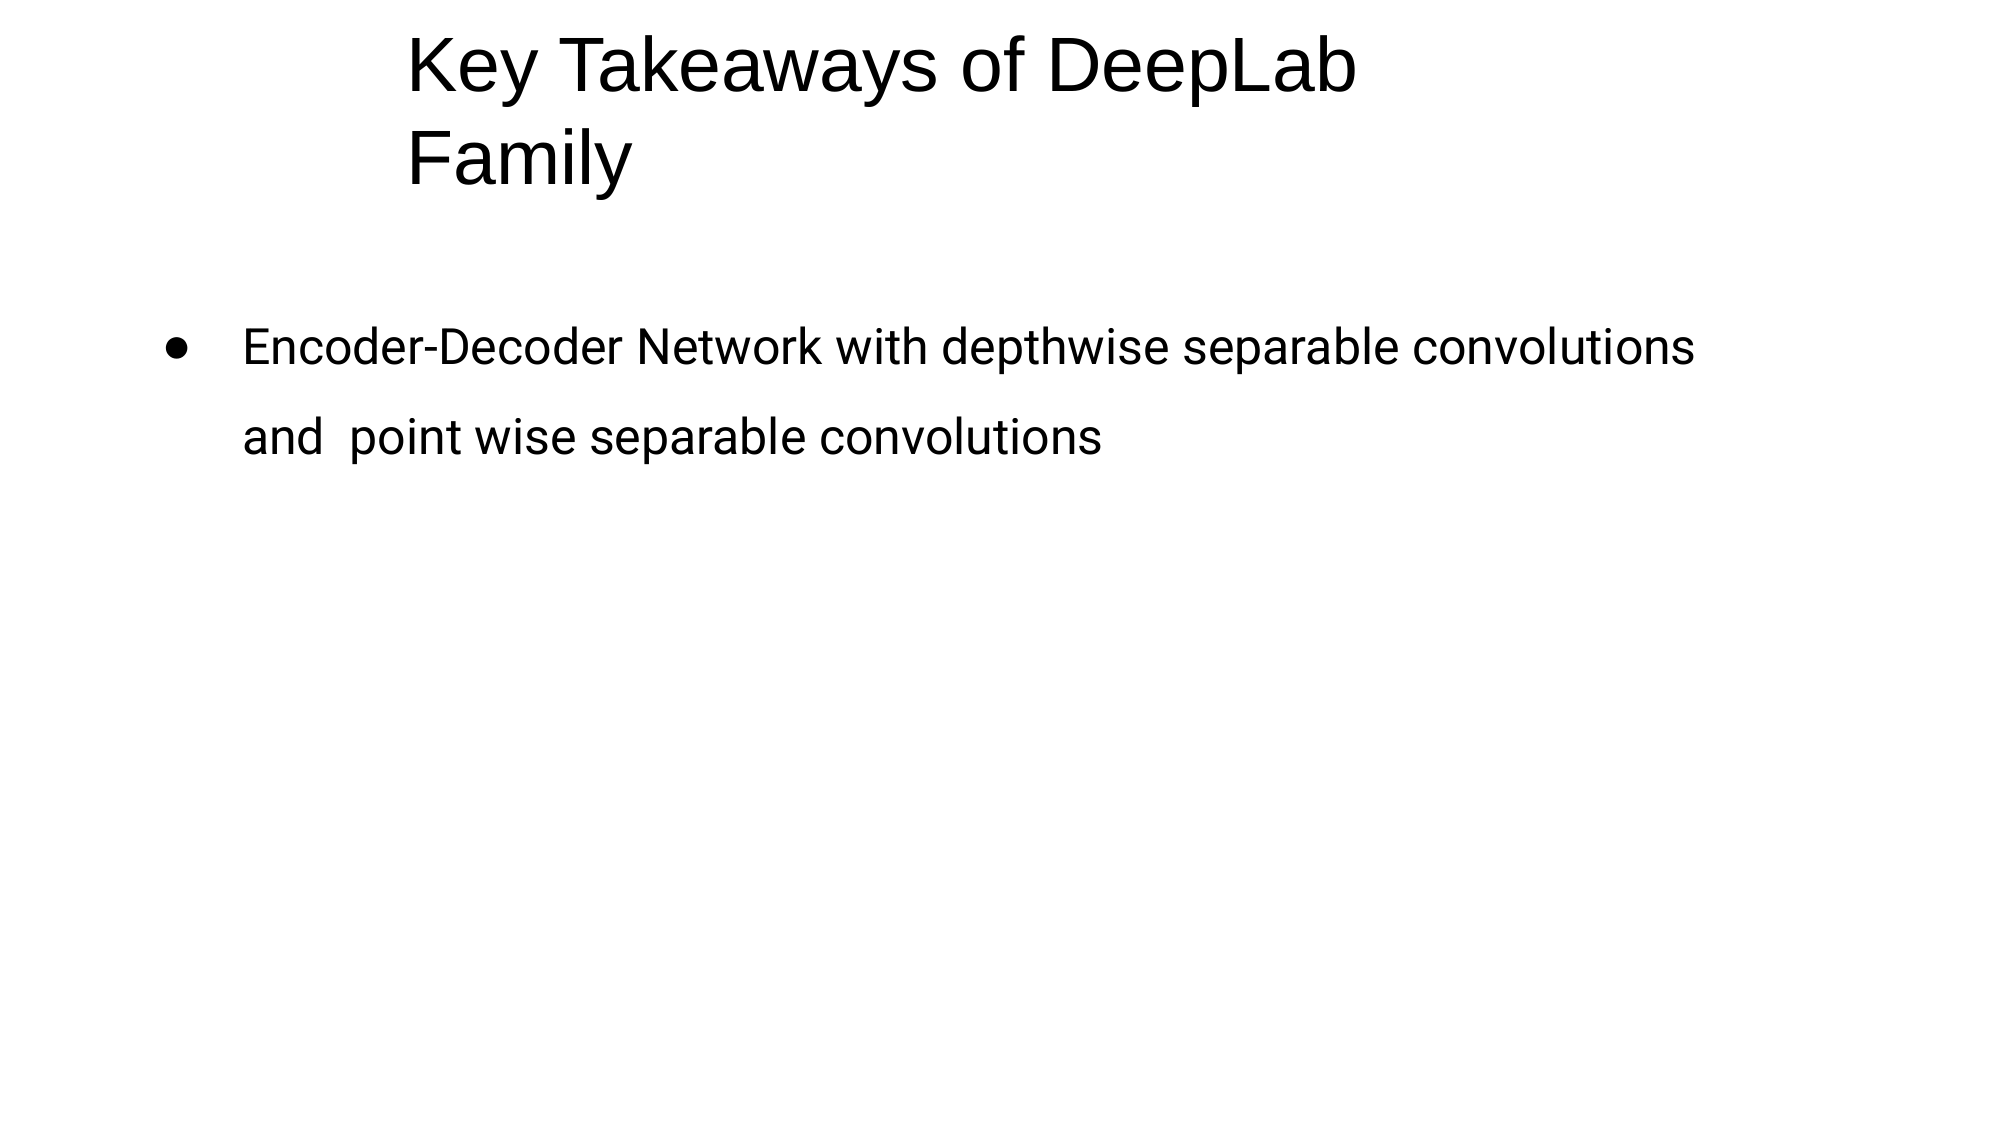

# Key Takeaways of DeepLab Family
Encoder-Decoder Network with depthwise separable convolutions and  point wise separable convolutions